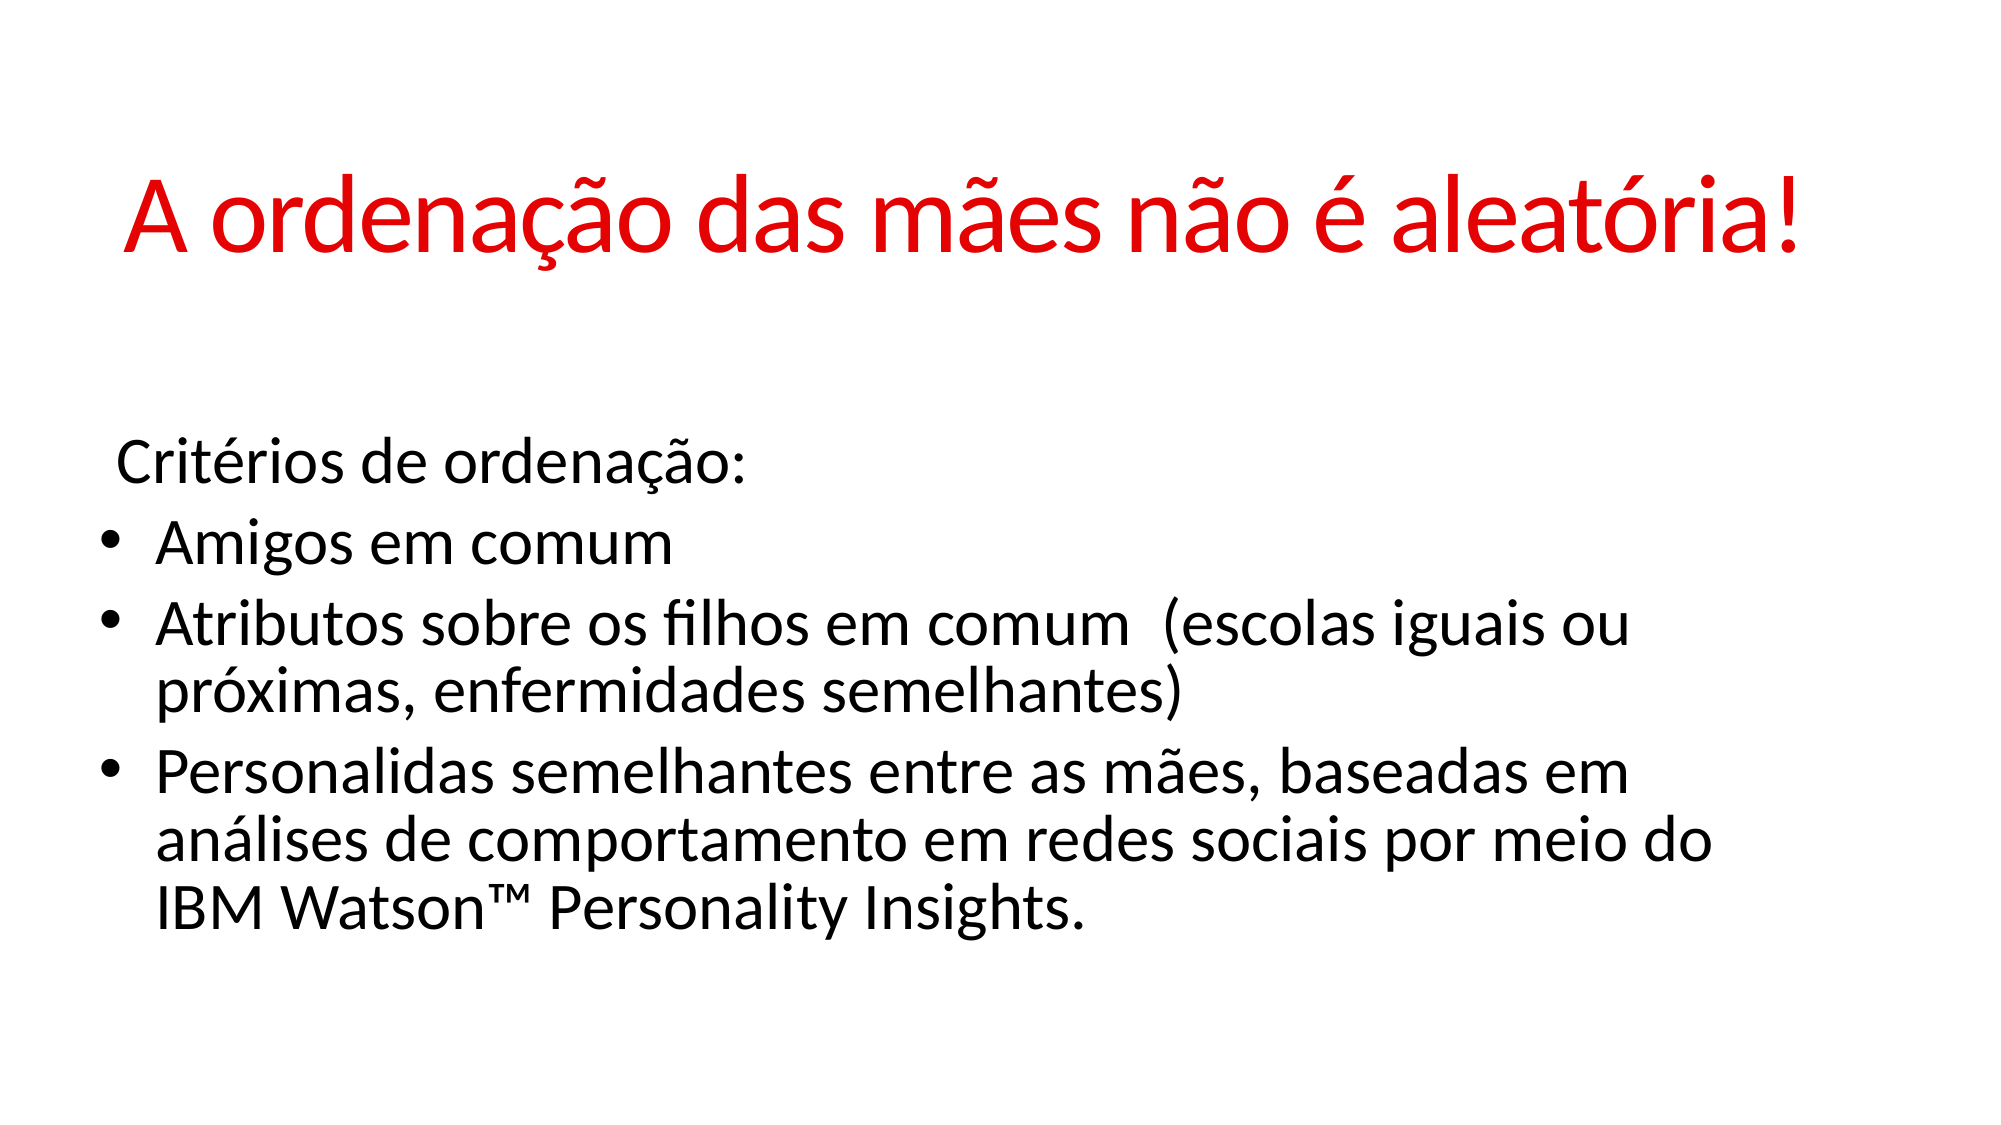

# A ordenação das mães não é aleatória!
Critérios de ordenação:
Amigos em comum
Atributos sobre os filhos em comum  (escolas iguais ou próximas, enfermidades semelhantes)
Personalidas semelhantes entre as mães, baseadas em análises de comportamento em redes sociais por meio do IBM Watson™ Personality Insights.